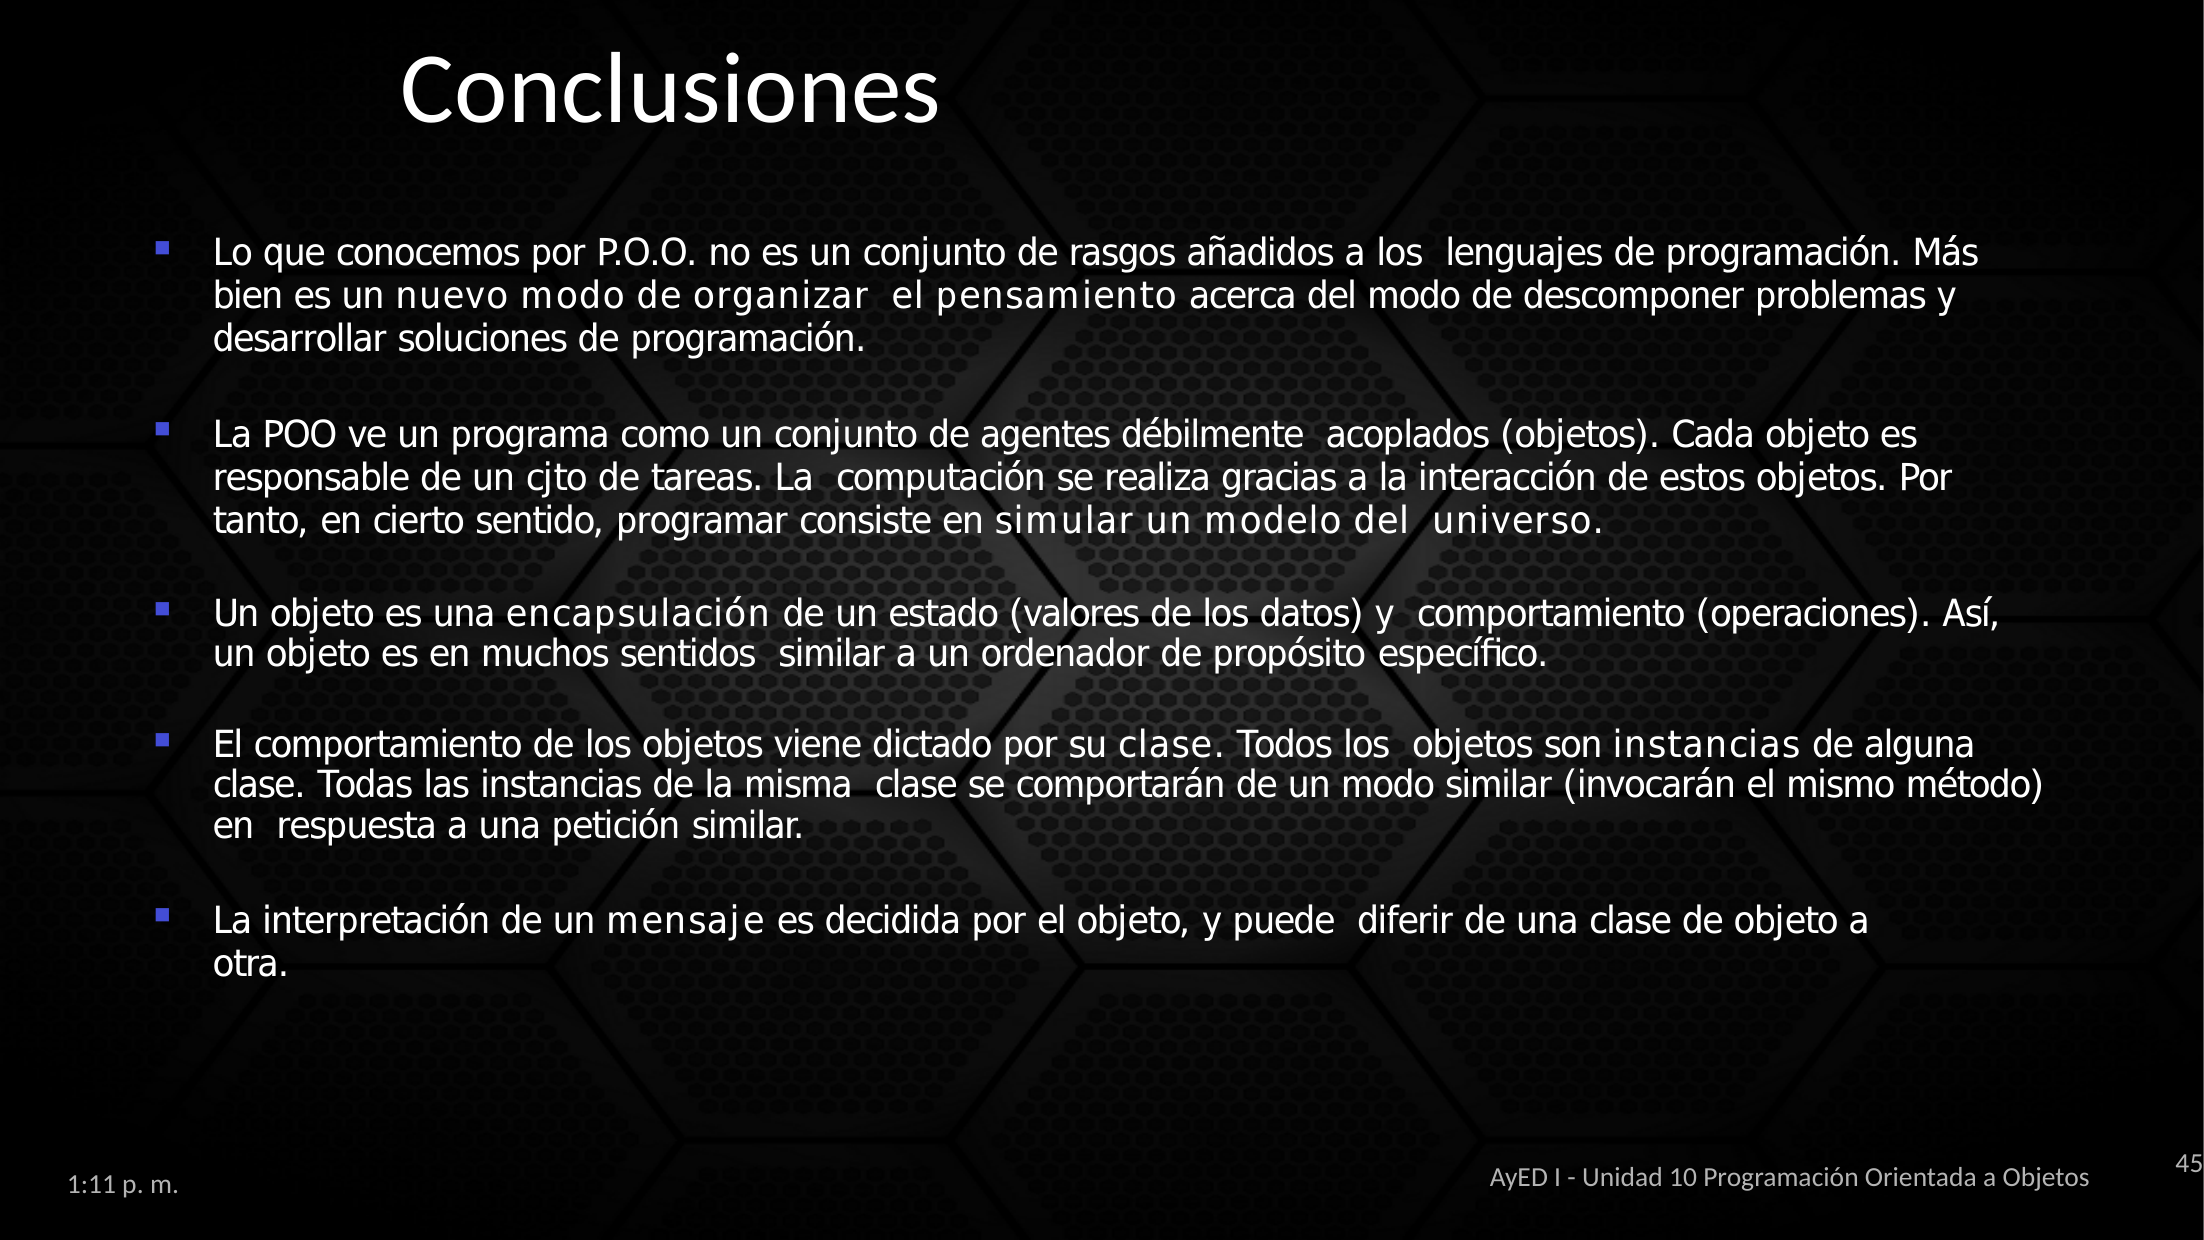

# Conclusiones
Lo que conocemos por P.O.O. no es un conjunto de rasgos añadidos a los  lenguajes de programación. Más bien es un nuevo modo de organizar  el pensamiento acerca del modo de descomponer problemas y  desarrollar soluciones de programación.
La POO ve un programa como un conjunto de agentes débilmente  acoplados (objetos). Cada objeto es responsable de un cjto de tareas. La  computación se realiza gracias a la interacción de estos objetos. Por  tanto, en cierto sentido, programar consiste en simular un modelo del  universo.
Un objeto es una encapsulación de un estado (valores de los datos) y  comportamiento (operaciones). Así, un objeto es en muchos sentidos  similar a un ordenador de propósito específico.
El comportamiento de los objetos viene dictado por su clase. Todos los  objetos son instancias de alguna clase. Todas las instancias de la misma  clase se comportarán de un modo similar (invocarán el mismo método) en  respuesta a una petición similar.
La interpretación de un mensaje es decidida por el objeto, y puede  diferir de una clase de objeto a otra.
45
AyED I - Unidad 10 Programación Orientada a Objetos
1:11 p. m.